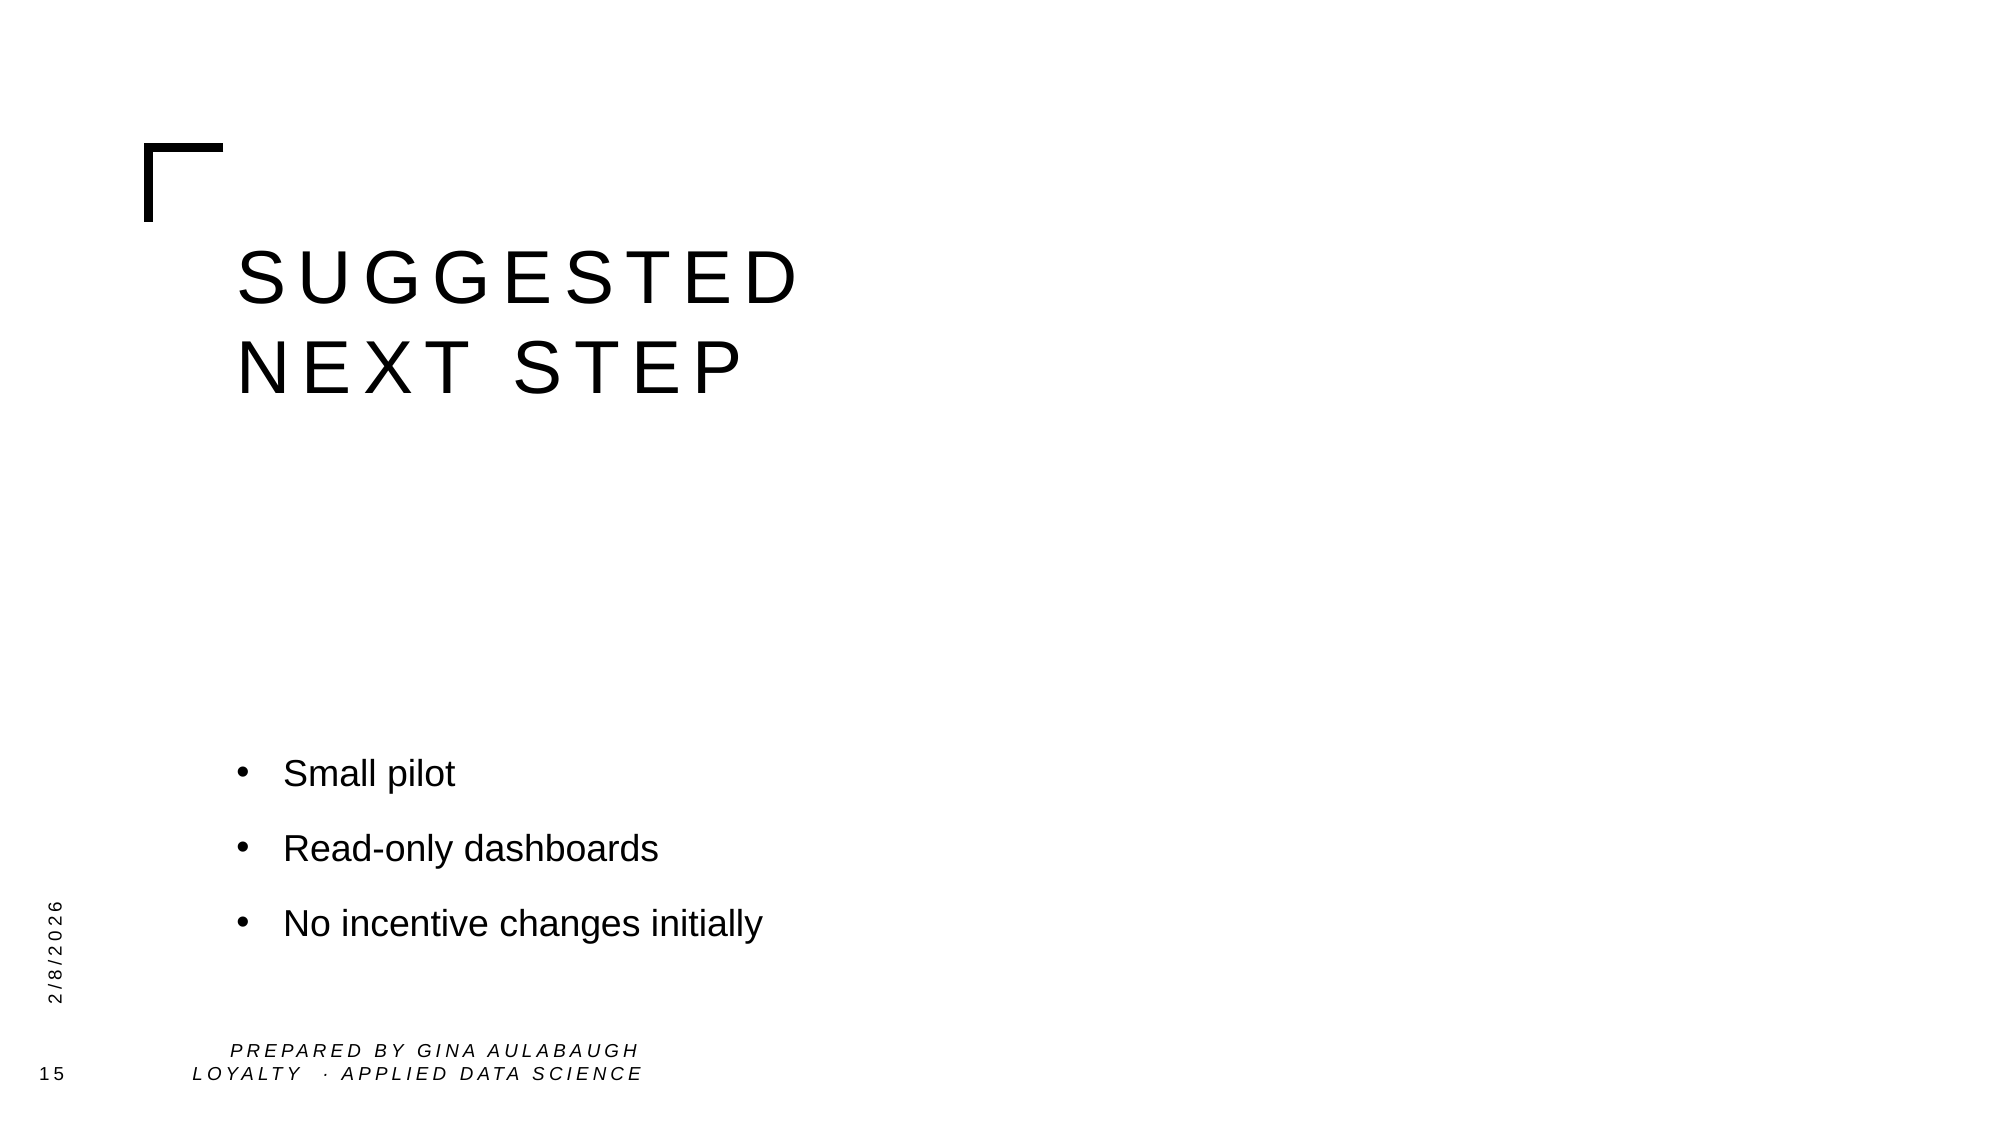

# Suggested Next Step
Small pilot
Read-only dashboards
No incentive changes initially

2/8/2026
15
Prepared by Gina Aulabaugh
 Loyalty  · Applied Data Science